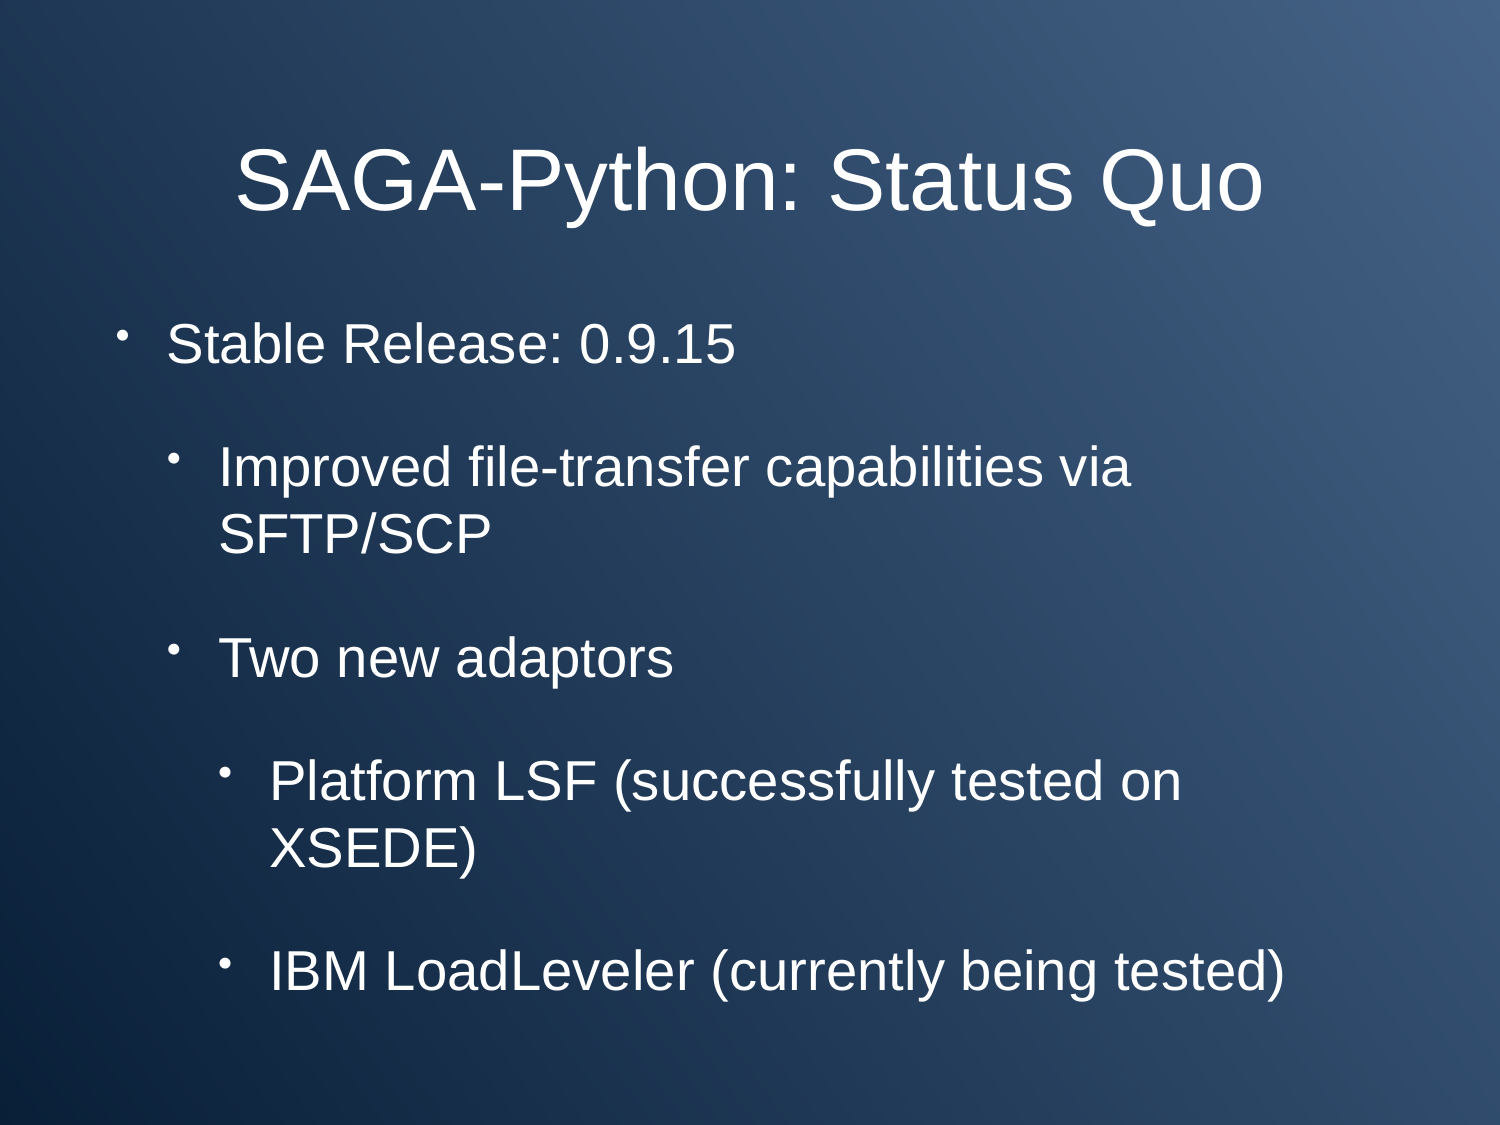

# SAGA-Python: Status Quo
Stable Release: 0.9.15
Improved file-transfer capabilities via SFTP/SCP
Two new adaptors
Platform LSF (successfully tested on XSEDE)
IBM LoadLeveler (currently being tested)